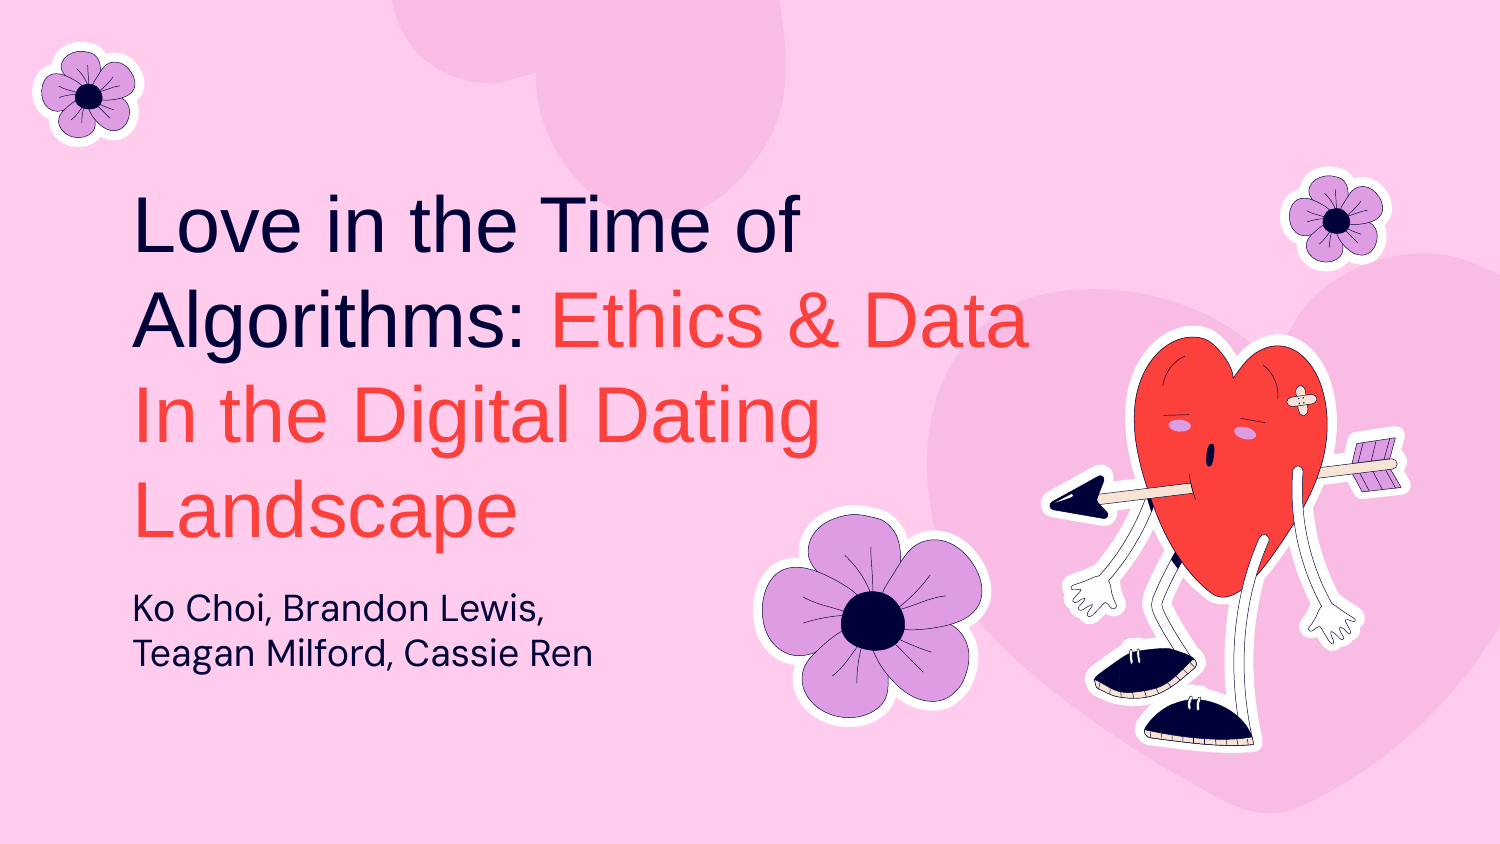

# Love in the Time of Algorithms: Ethics & Data In the Digital Dating Landscape

Ko Choi, Brandon Lewis, Teagan Milford, Cassie Ren